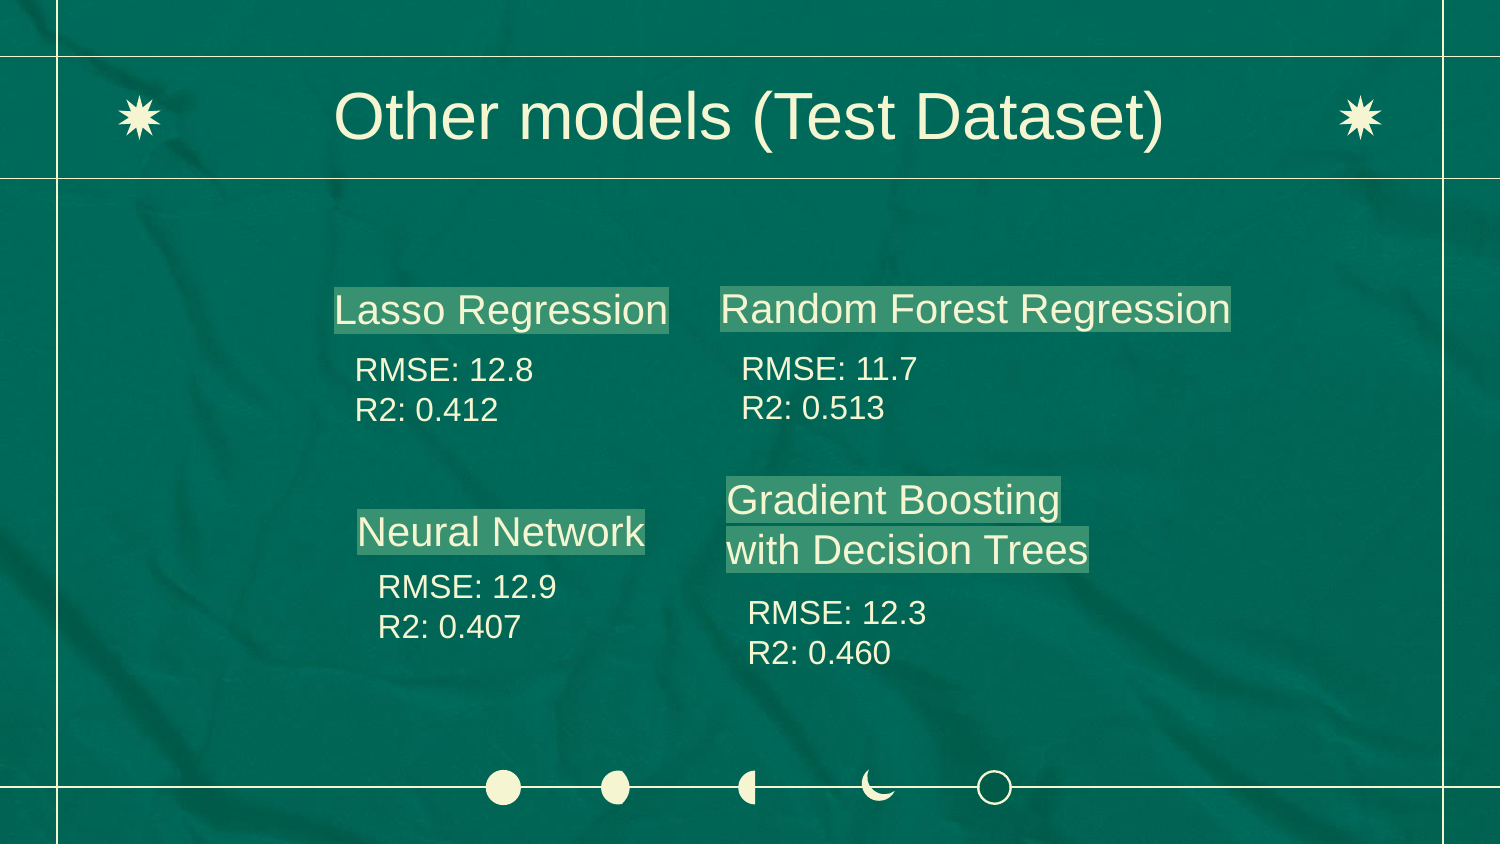

# Other models (Test Dataset)
Random Forest Regression
Lasso Regression
RMSE: 11.7
R2: 0.513
RMSE: 12.8
R2: 0.412
Gradient Boosting with Decision Trees
Neural Network
RMSE: 12.9
R2: 0.407
RMSE: 12.3
R2: 0.460